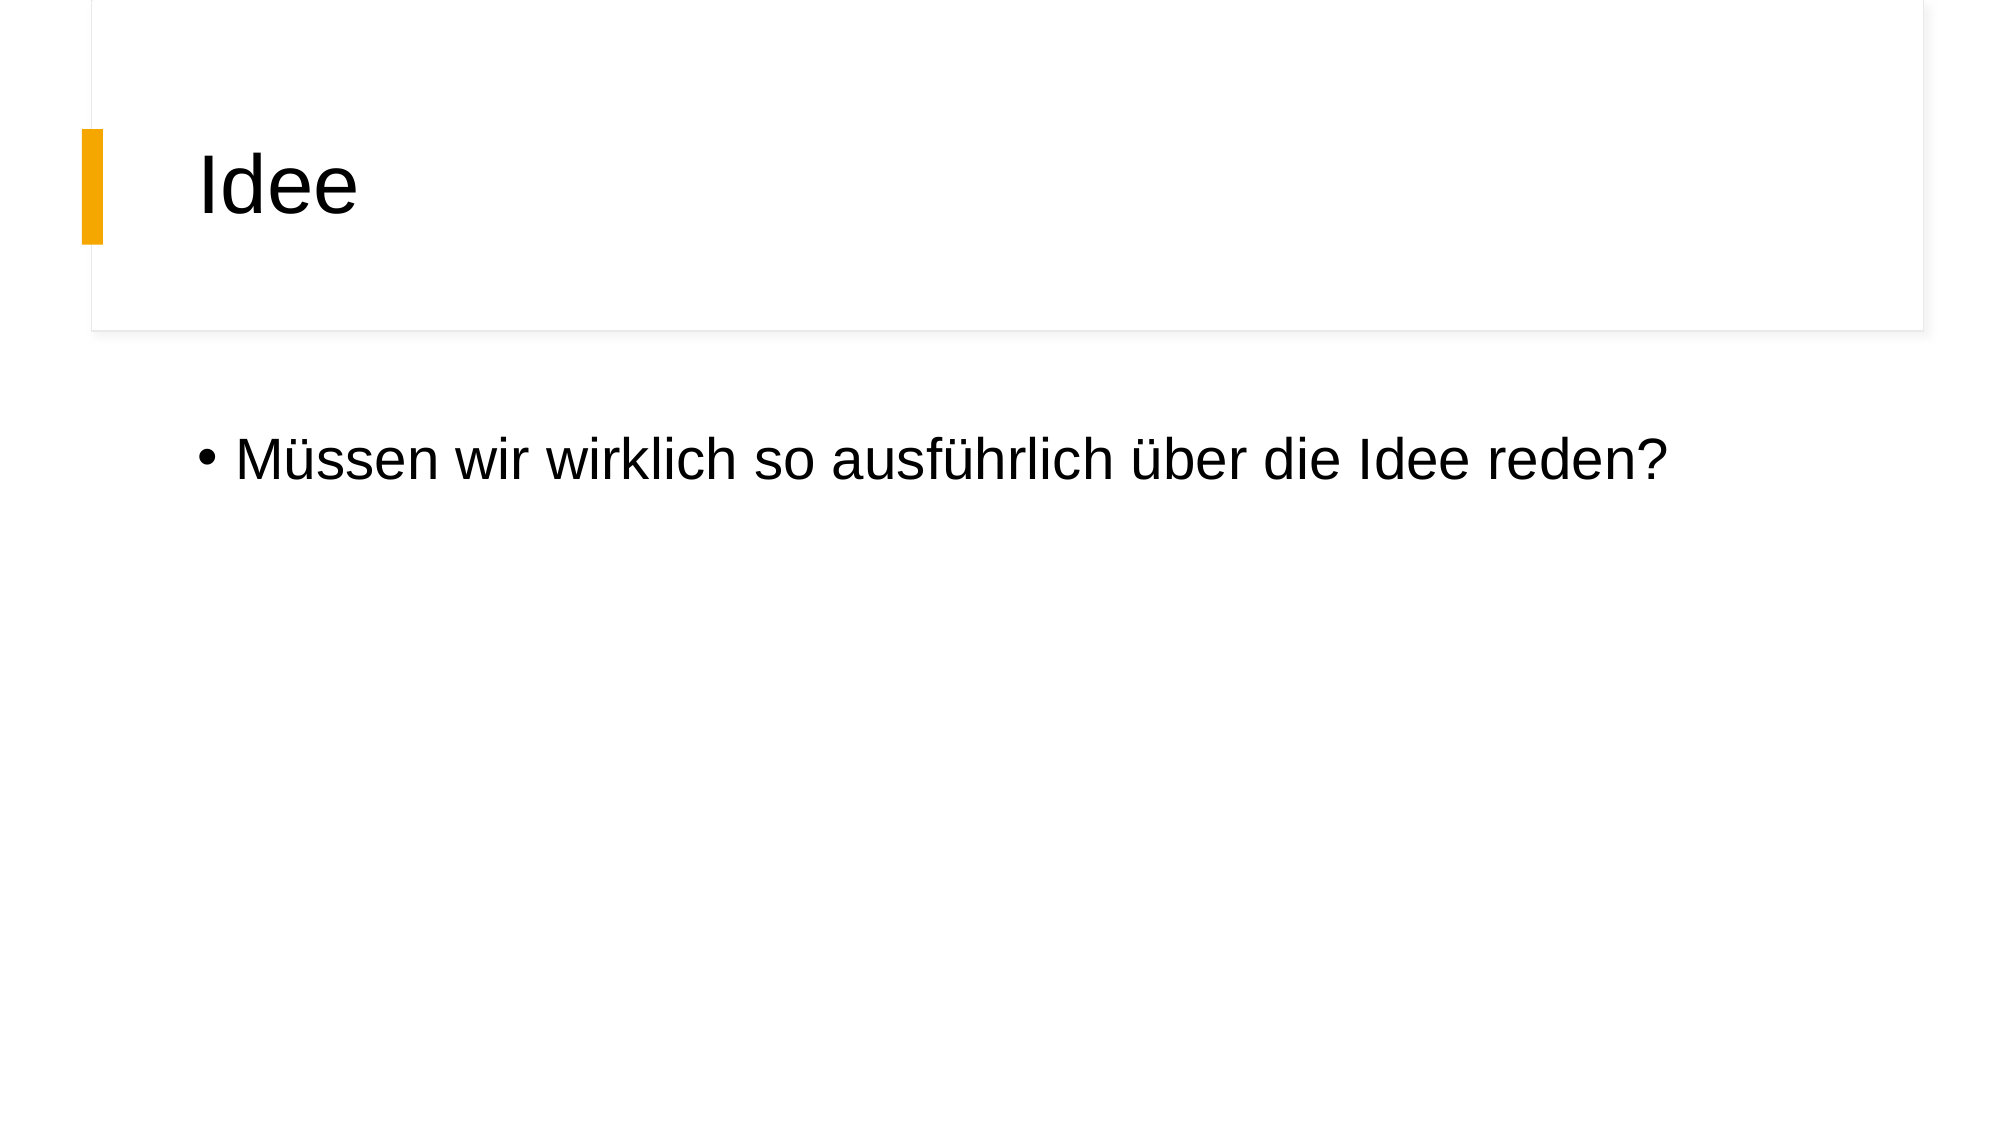

# Idee
Müssen wir wirklich so ausführlich über die Idee reden?